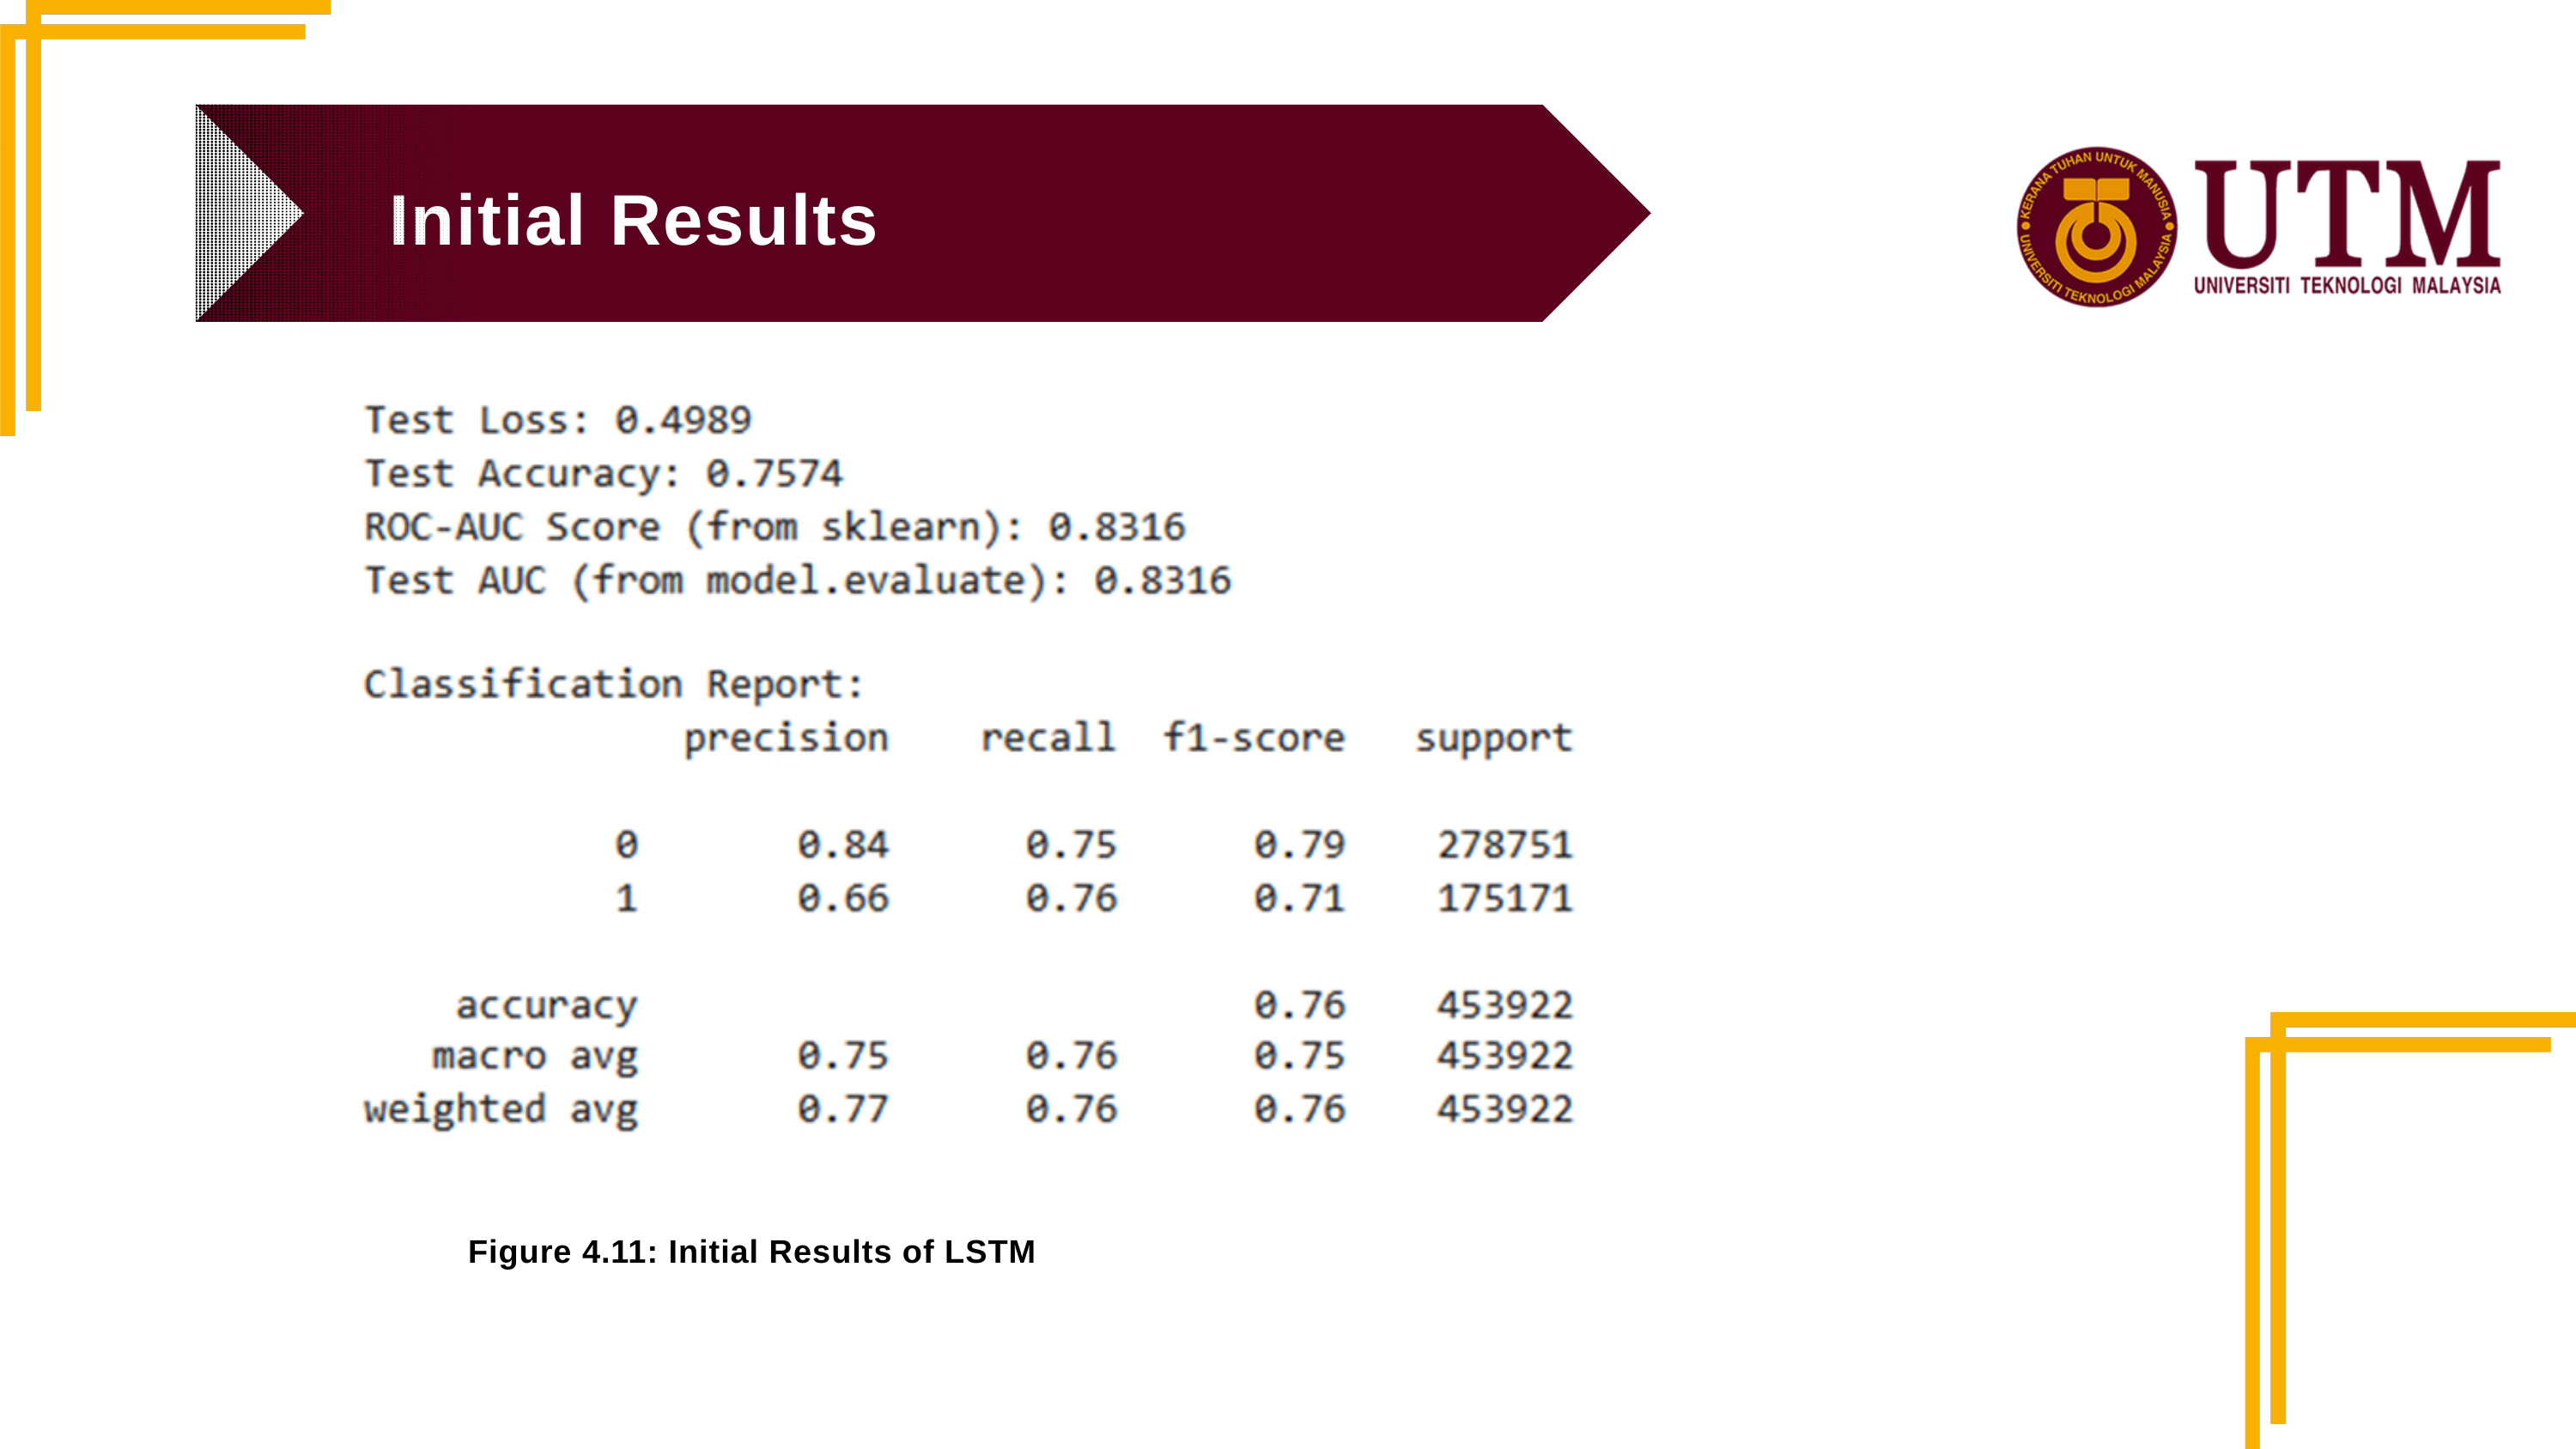

Initial Results

Figure 4.11: Initial Results of LSTM